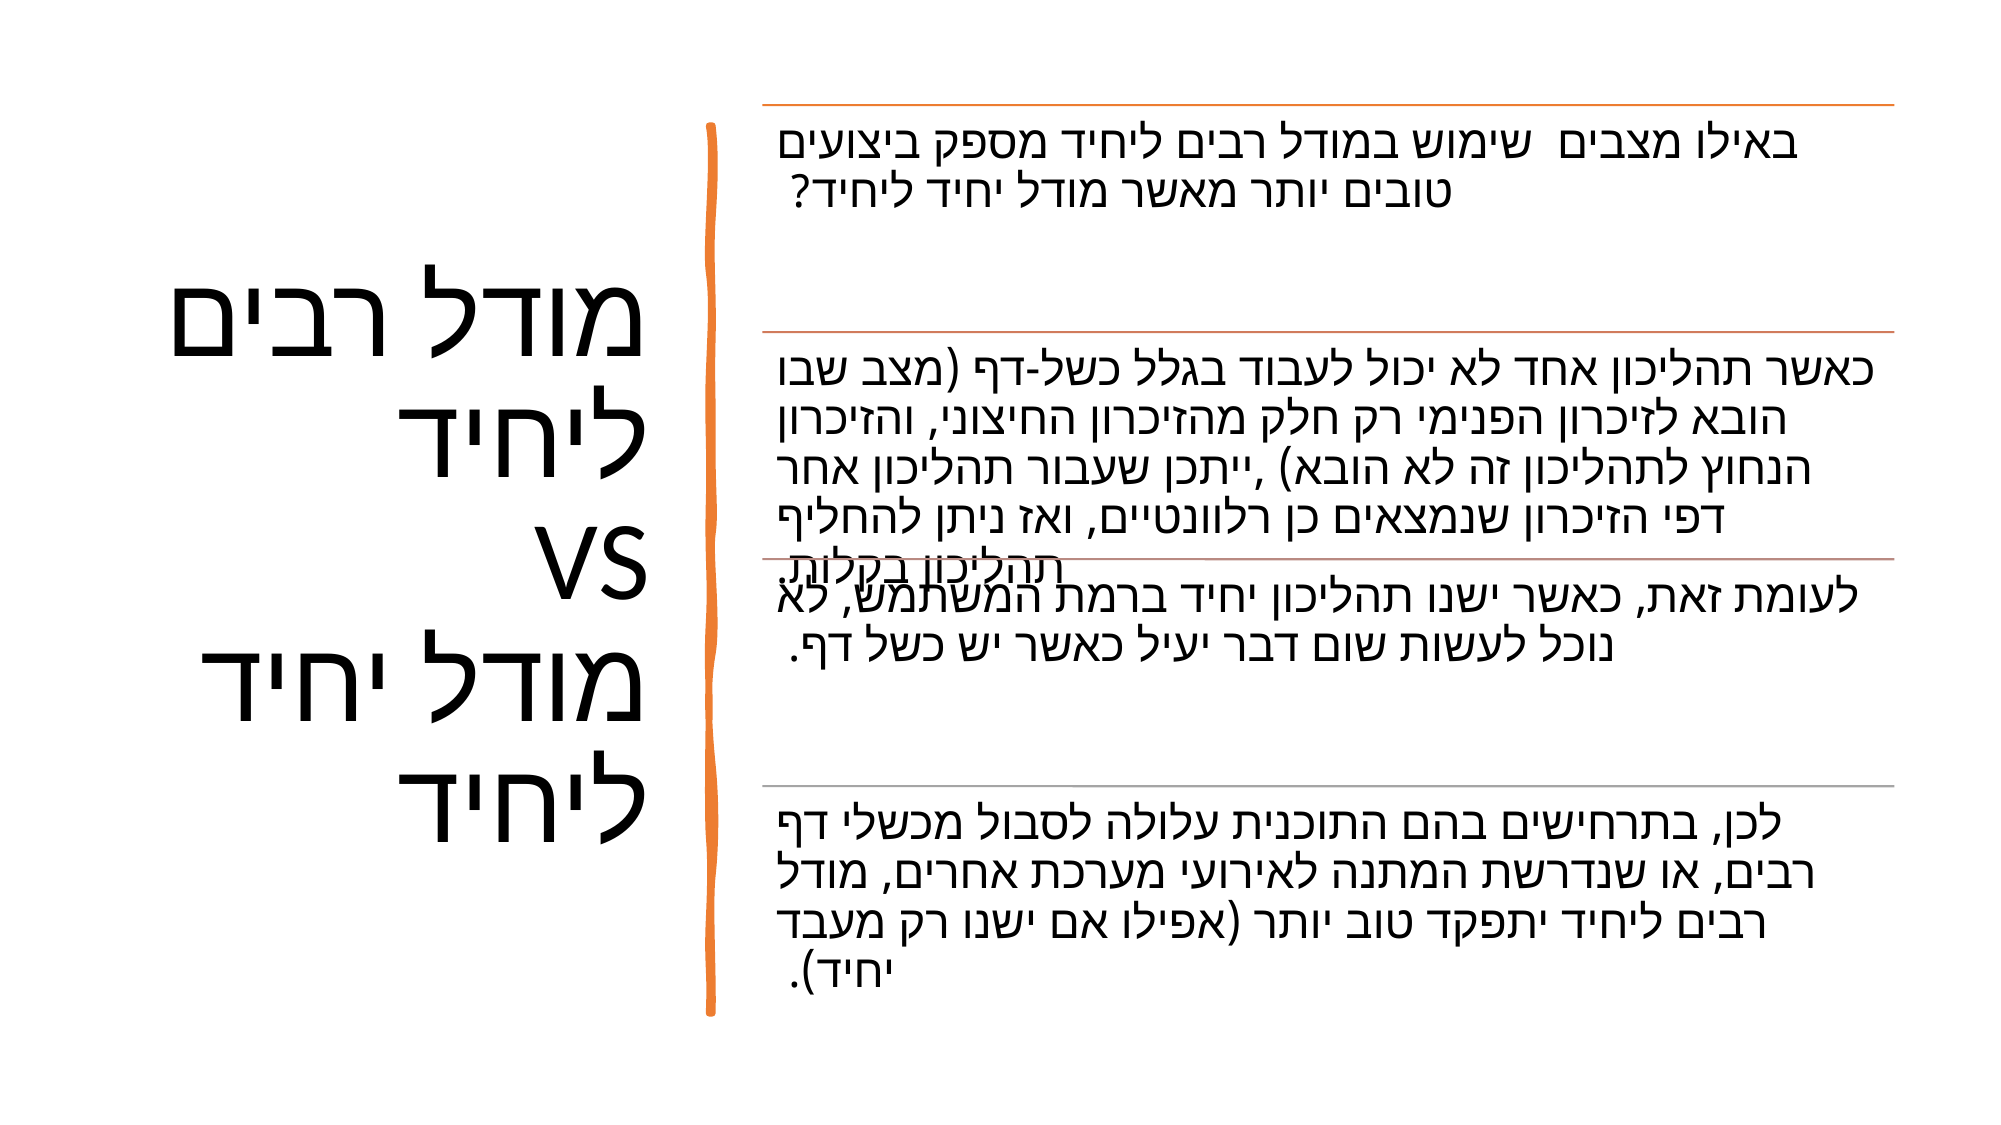

באילו מצבים  שימוש במודל רבים ליחיד מספק ביצועים טובים יותר מאשר מודל יחיד ליחיד?
כאשר תהליכון אחד לא יכול לעבוד בגלל כשל-דף (מצב שבו הובא לזיכרון הפנימי רק חלק מהזיכרון החיצוני, והזיכרון הנחוץ לתהליכון זה לא הובא) ,ייתכן שעבור תהליכון אחר דפי הזיכרון שנמצאים כן רלוונטיים, ואז ניתן להחליף תהליכון בקלות.
לעומת זאת, כאשר ישנו תהליכון יחיד ברמת המשתמש, לא נוכל לעשות שום דבר יעיל כאשר יש כשל דף.
לכן, בתרחישים בהם התוכנית עלולה לסבול מכשלי דף רבים, או שנדרשת המתנה לאירועי מערכת אחרים, מודל רבים ליחיד יתפקד טוב יותר (אפילו אם ישנו רק מעבד יחיד).
# מודל רבים ליחיד VS מודל יחיד ליחיד